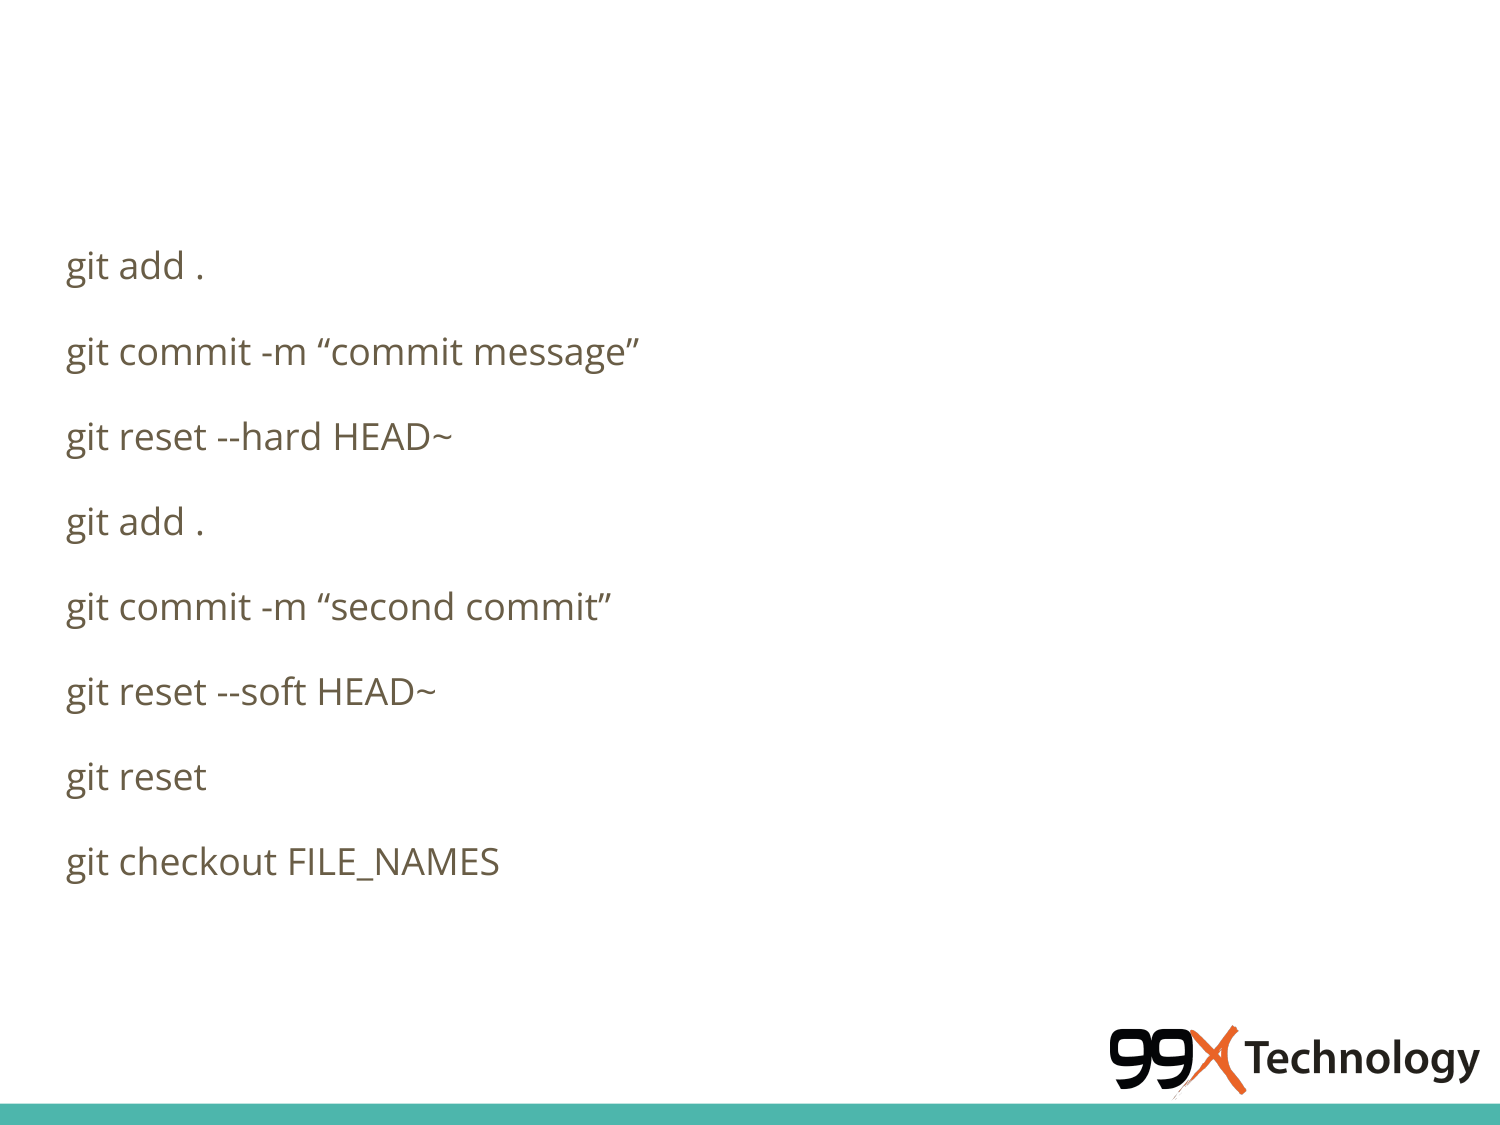

git add .
git commit -m “commit message”
git reset --hard HEAD~
git add .
git commit -m “second commit”
git reset --soft HEAD~
git reset
git checkout FILE_NAMES